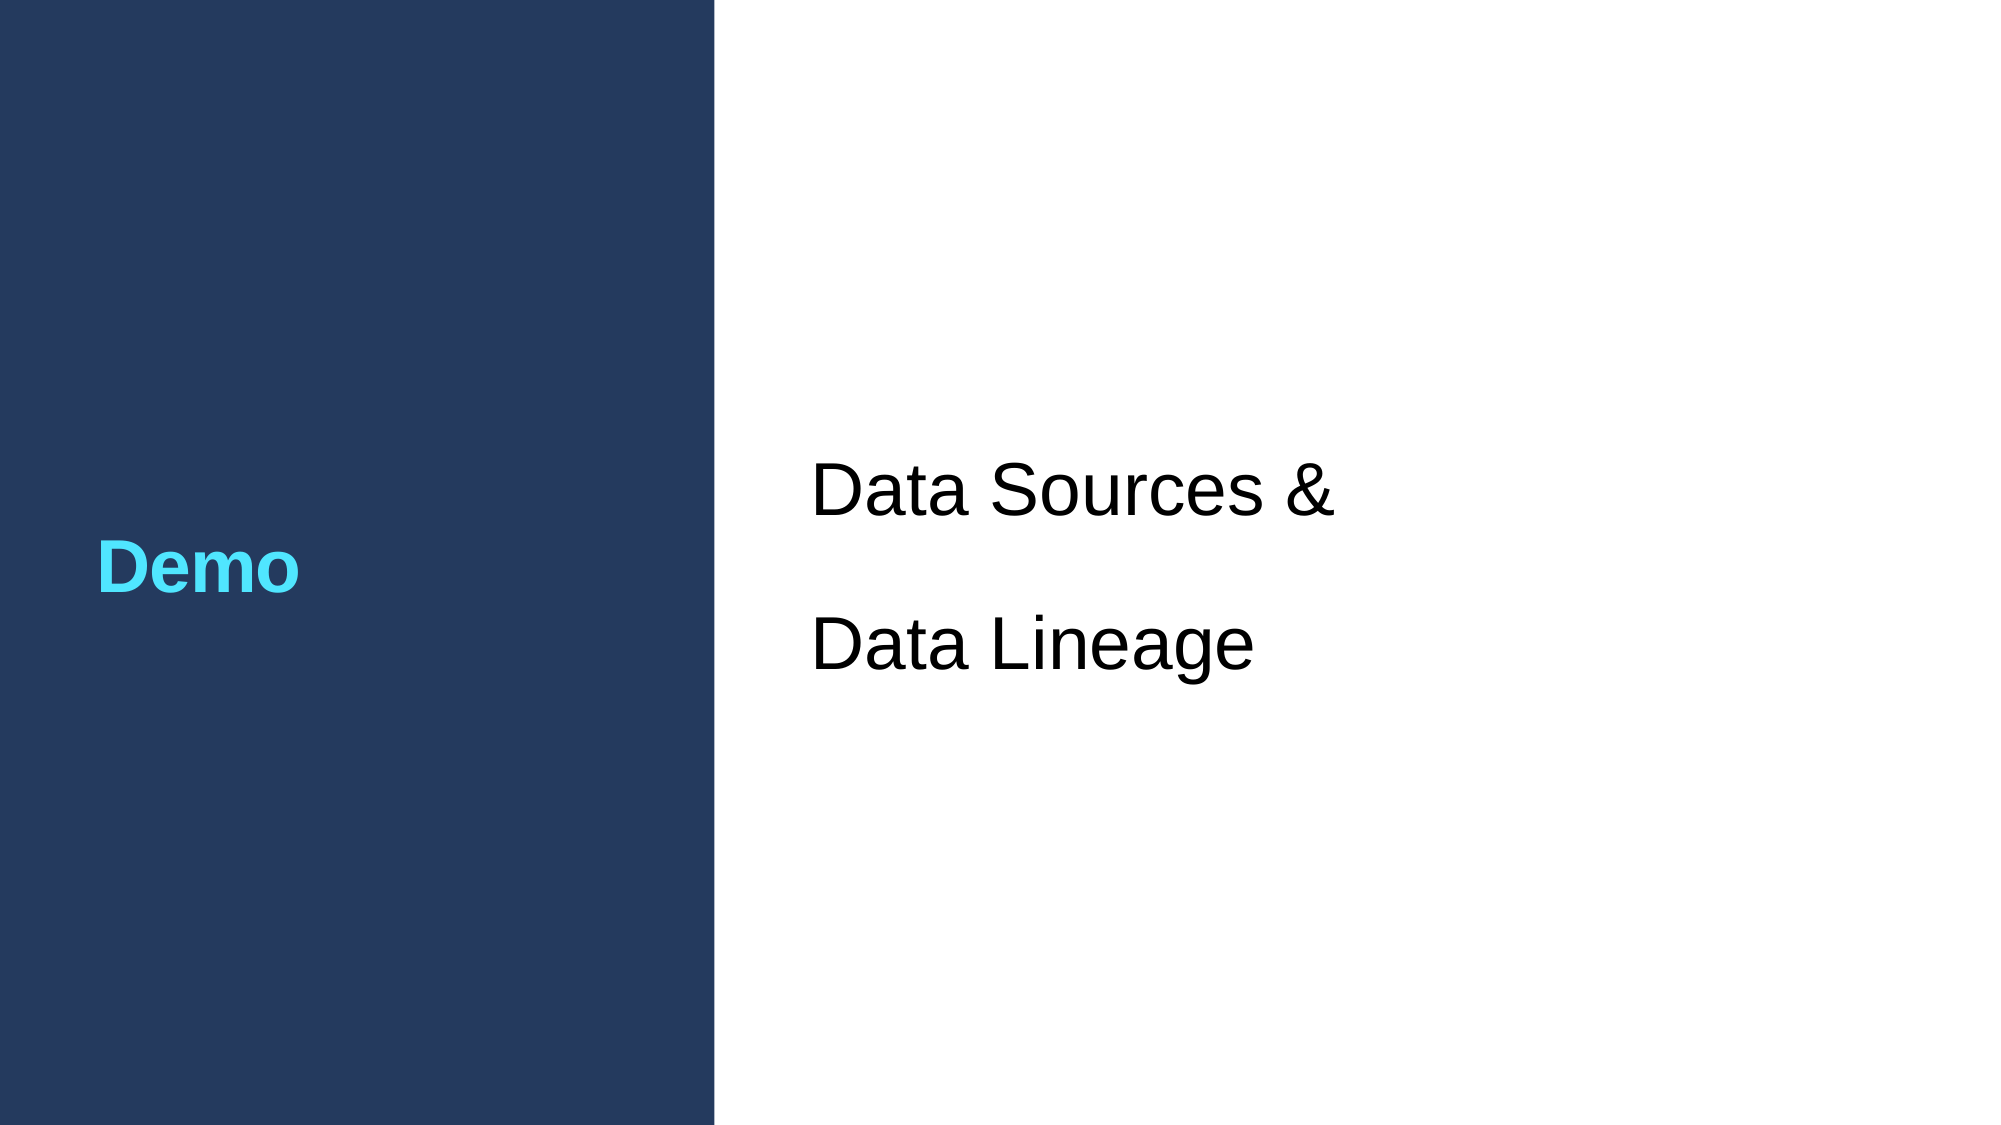

# Demo
Data Sources &
Data Lineage